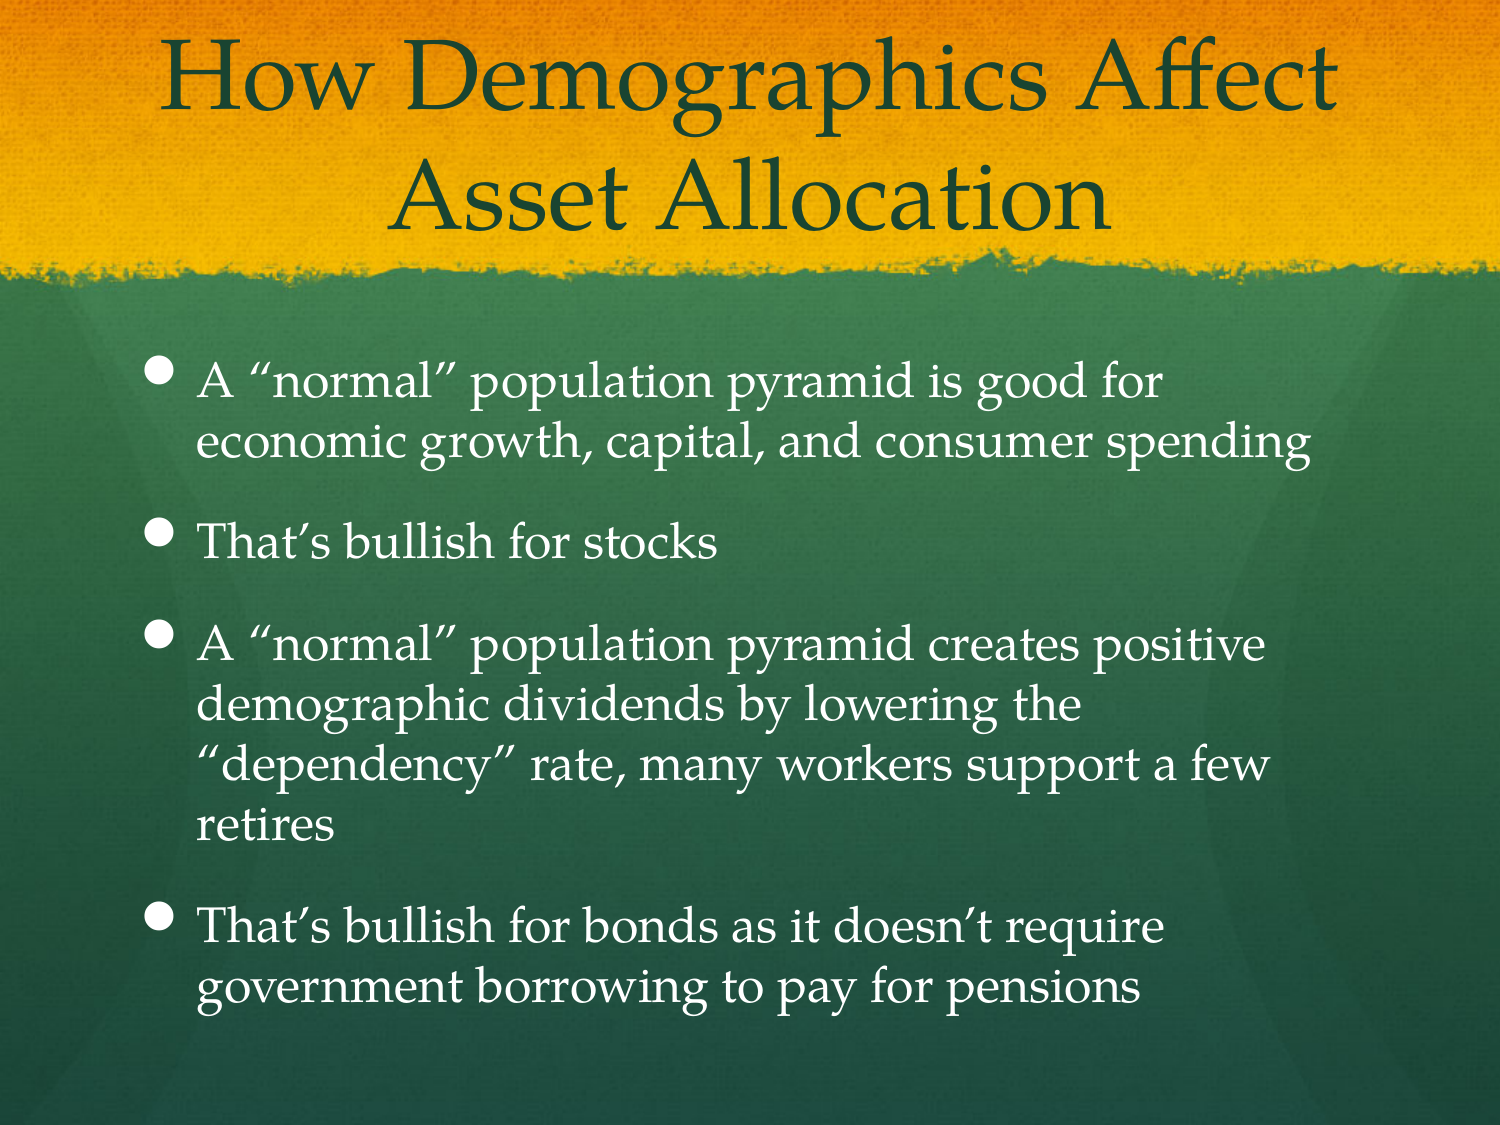

# How Demographics Affect Asset Allocation
A “normal” population pyramid is good for economic growth, capital, and consumer spending
That’s bullish for stocks
A “normal” population pyramid creates positive demographic dividends by lowering the “dependency” rate, many workers support a few retires
That’s bullish for bonds as it doesn’t require government borrowing to pay for pensions